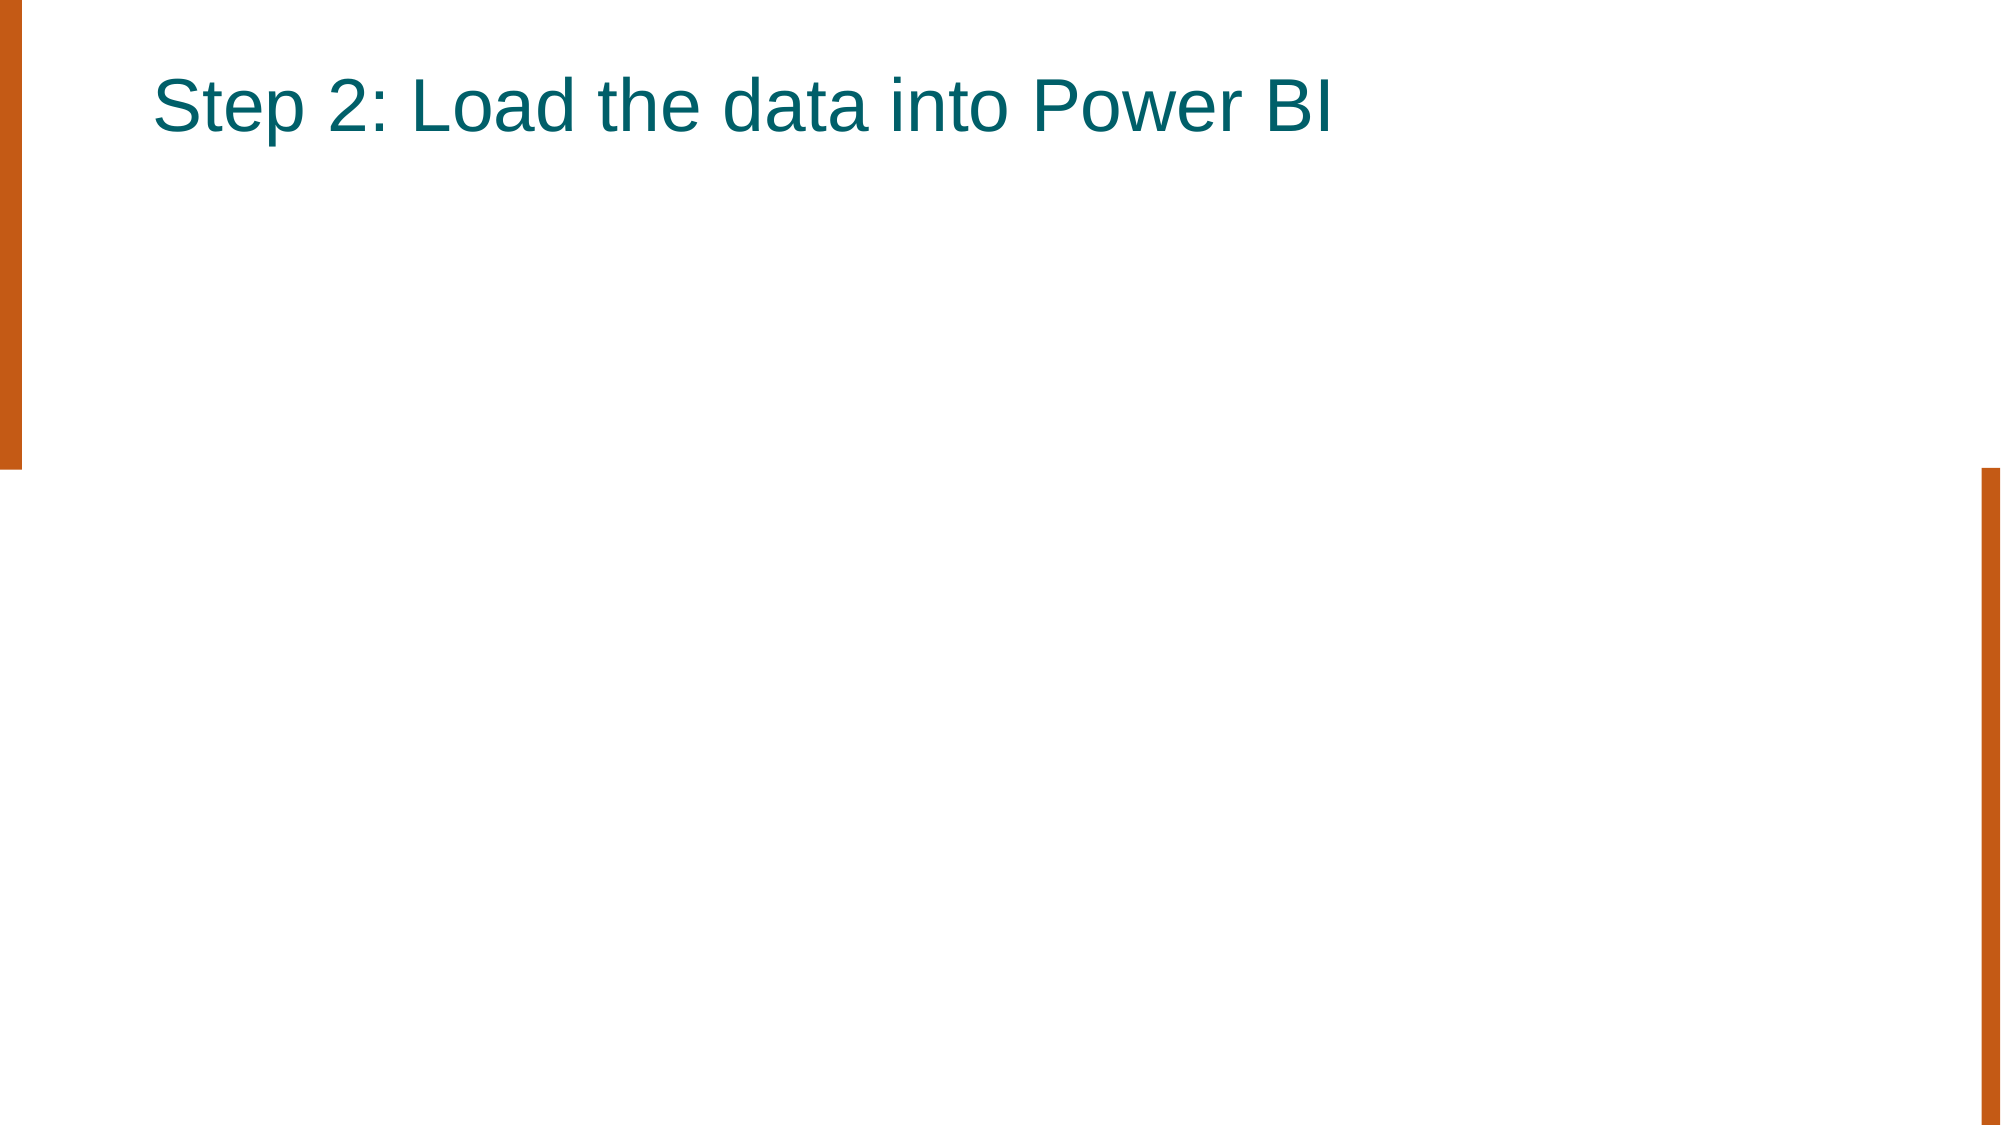

# Step 2: Load the data into Power BI